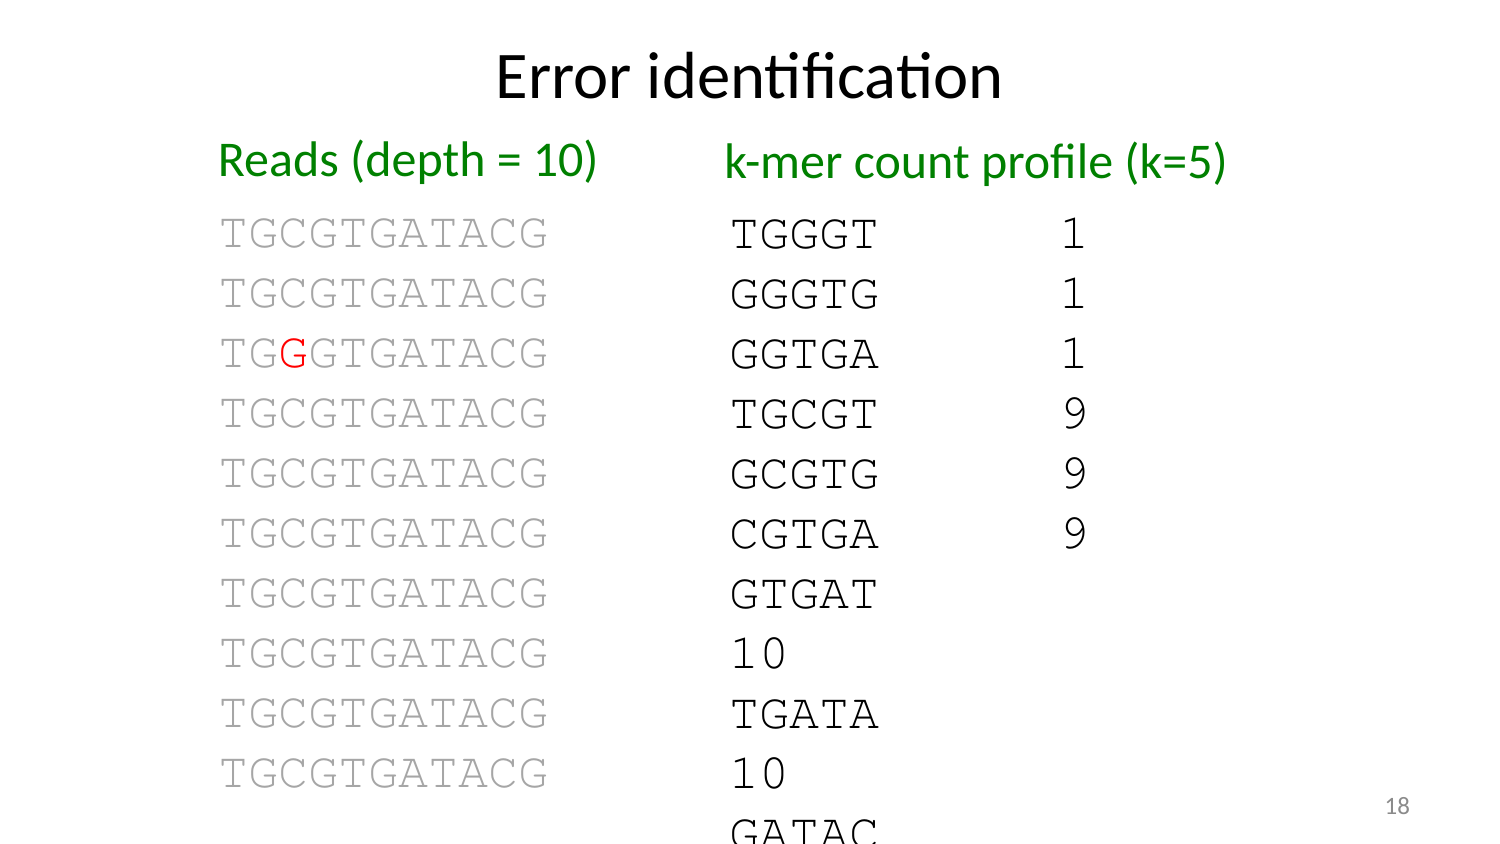

# Error identification
Reads (depth = 10)
k-mer count profile (k=5)
TGCGTGATACG
TGCGTGATACG
TGGGTGATACG
TGCGTGATACG
TGCGTGATACG
TGCGTGATACG
TGCGTGATACG
TGCGTGATACG
TGCGTGATACG
TGCGTGATACG
TGGGT	 1
GGGTG	 1
GGTGA	 1
TGCGT	 9
GCGTG	 9
CGTGA	 9
GTGAT	 10
TGATA	 10
GATAC	 10
ATACG	 10
18